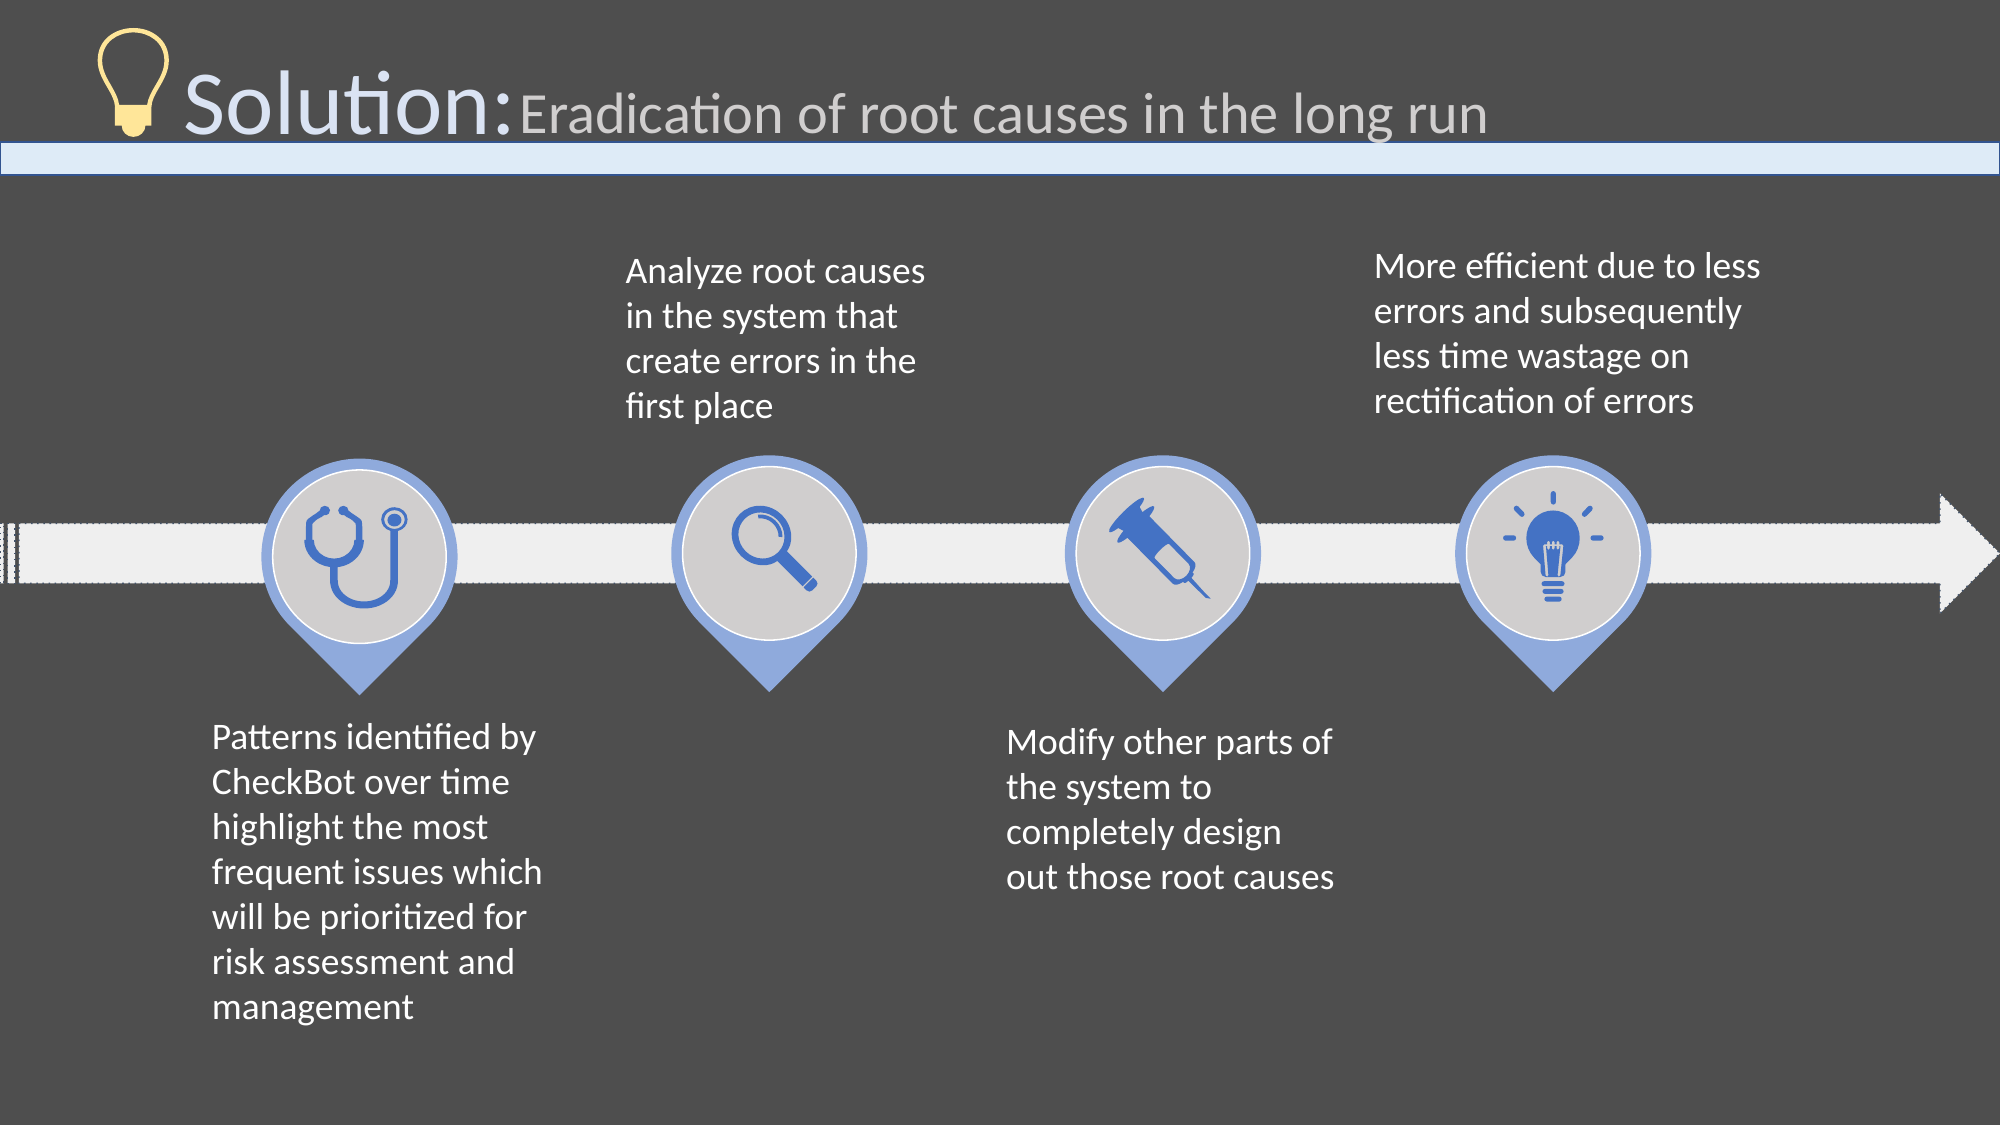

Solution:
Eradication of root causes in the long run

More efficient due to less errors and subsequently less time wastage on rectification of errors
Analyze root causes in the system that create errors in the first place

Patterns identified by CheckBot over time highlight the most frequent issues which will be prioritized for risk assessment and management
Modify other parts of the system to completely design out those root causes